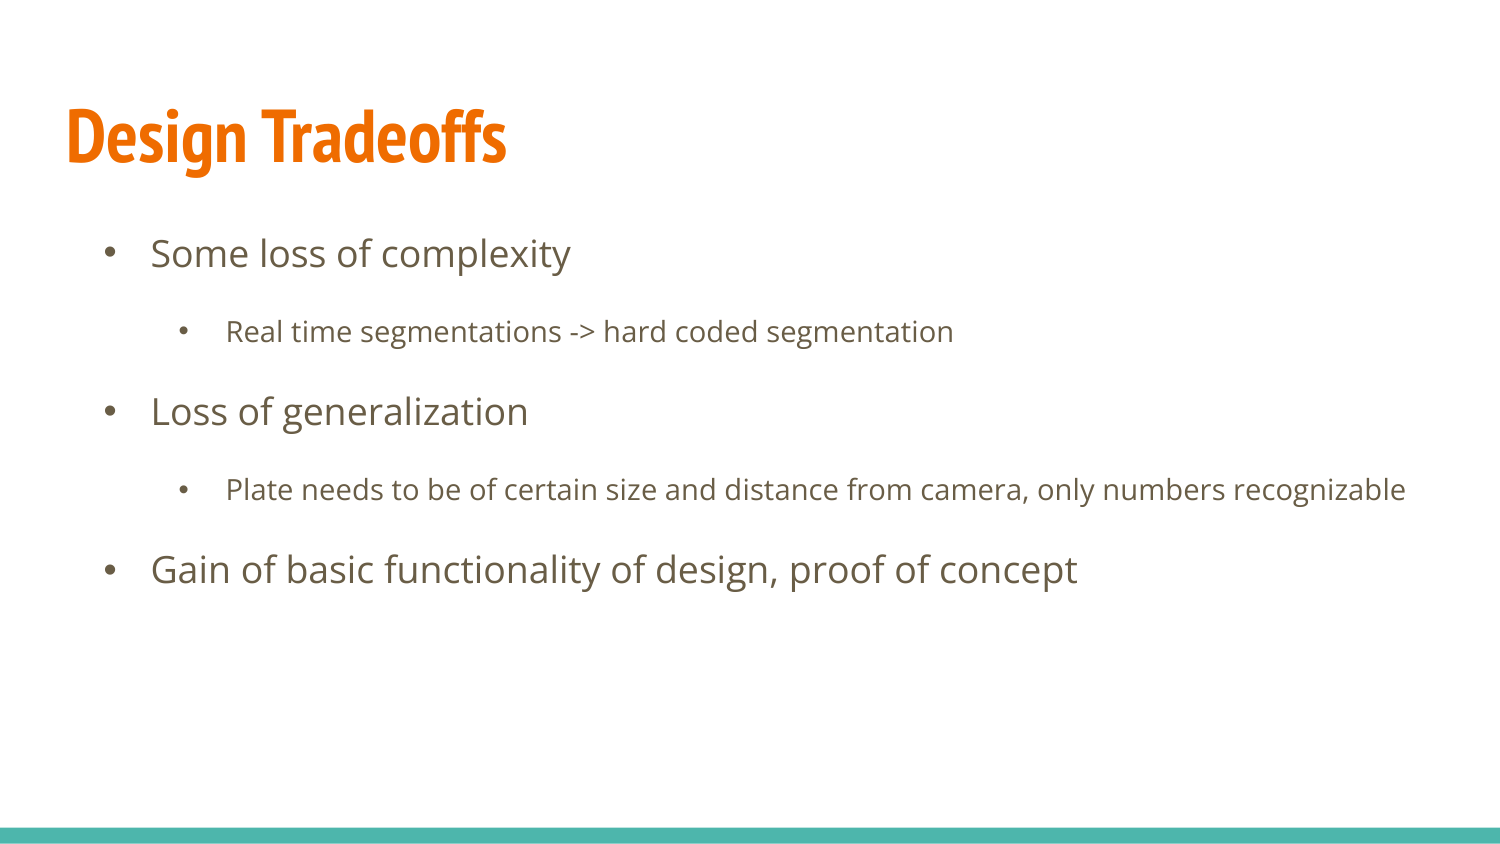

# Design Tradeoffs
Some loss of complexity
Real time segmentations -> hard coded segmentation
Loss of generalization
Plate needs to be of certain size and distance from camera, only numbers recognizable
Gain of basic functionality of design, proof of concept